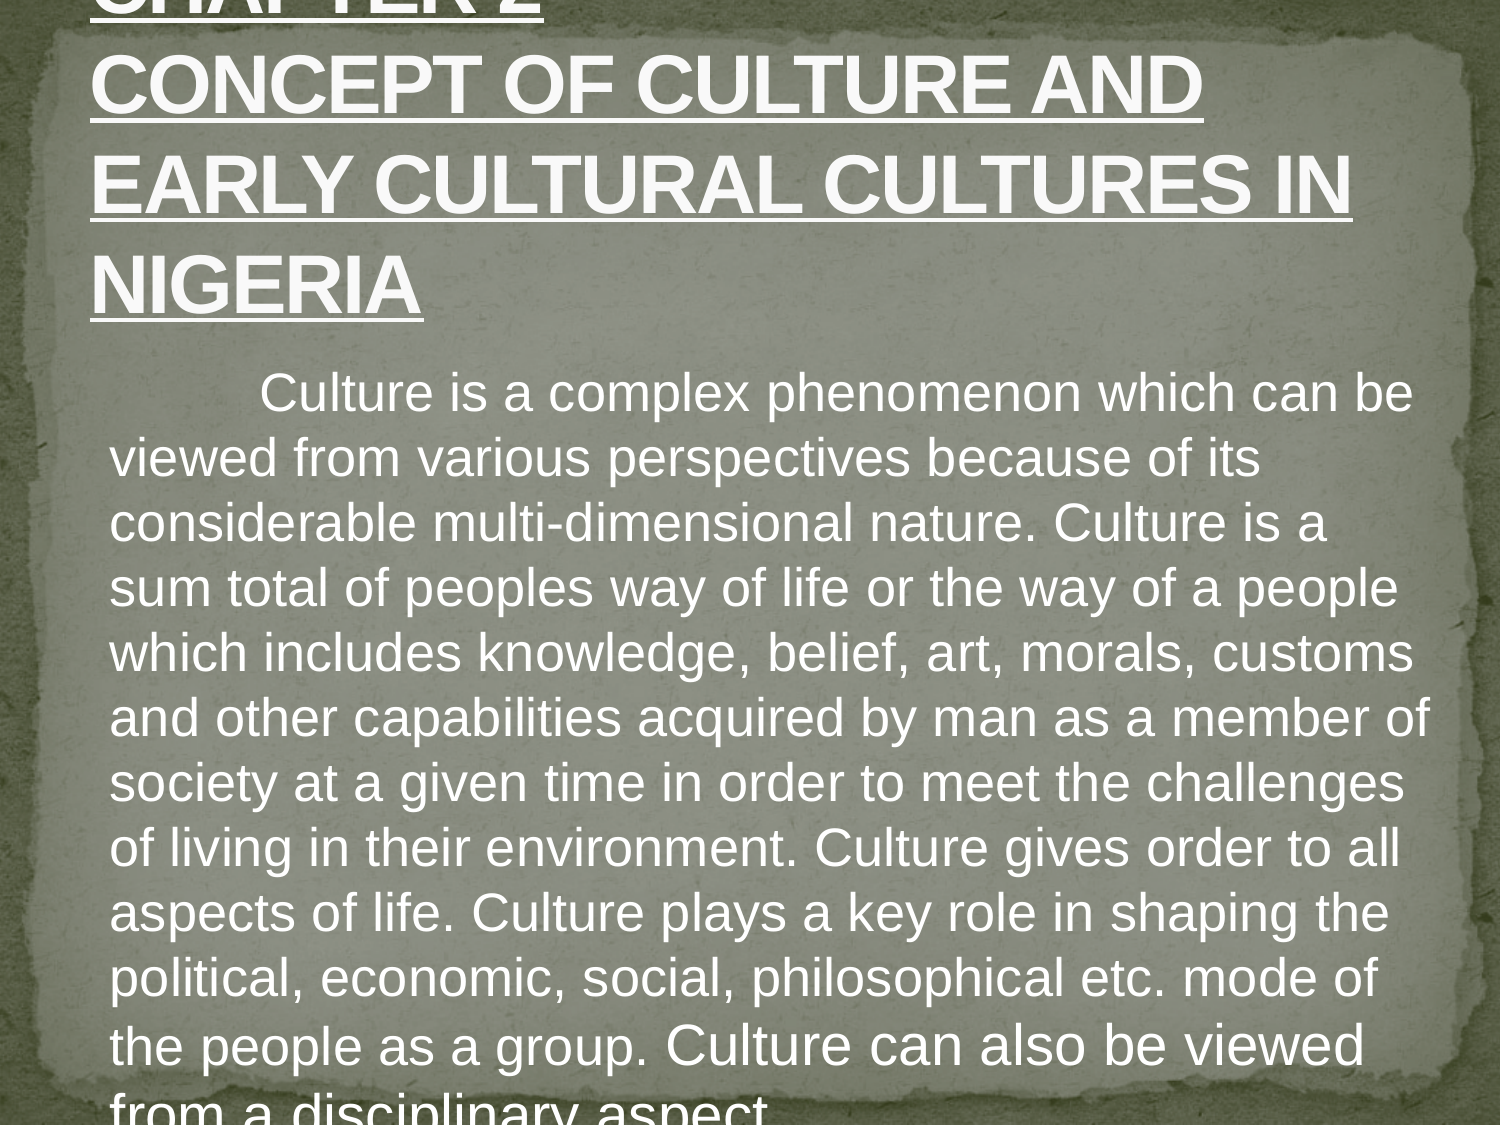

# CHAPTER 2 CONCEPT OF CULTURE AND EARLY CULTURAL CULTURES IN NIGERIA
		Culture is a complex phenomenon which can be viewed from various perspectives because of its considerable multi-dimensional nature. Culture is a sum total of peoples way of life or the way of a people which includes knowledge, belief, art, morals, customs and other capabilities acquired by man as a member of society at a given time in order to meet the challenges of living in their environment. Culture gives order to all aspects of life. Culture plays a key role in shaping the political, economic, social, philosophical etc. mode of the people as a group. Culture can also be viewed from a disciplinary aspect